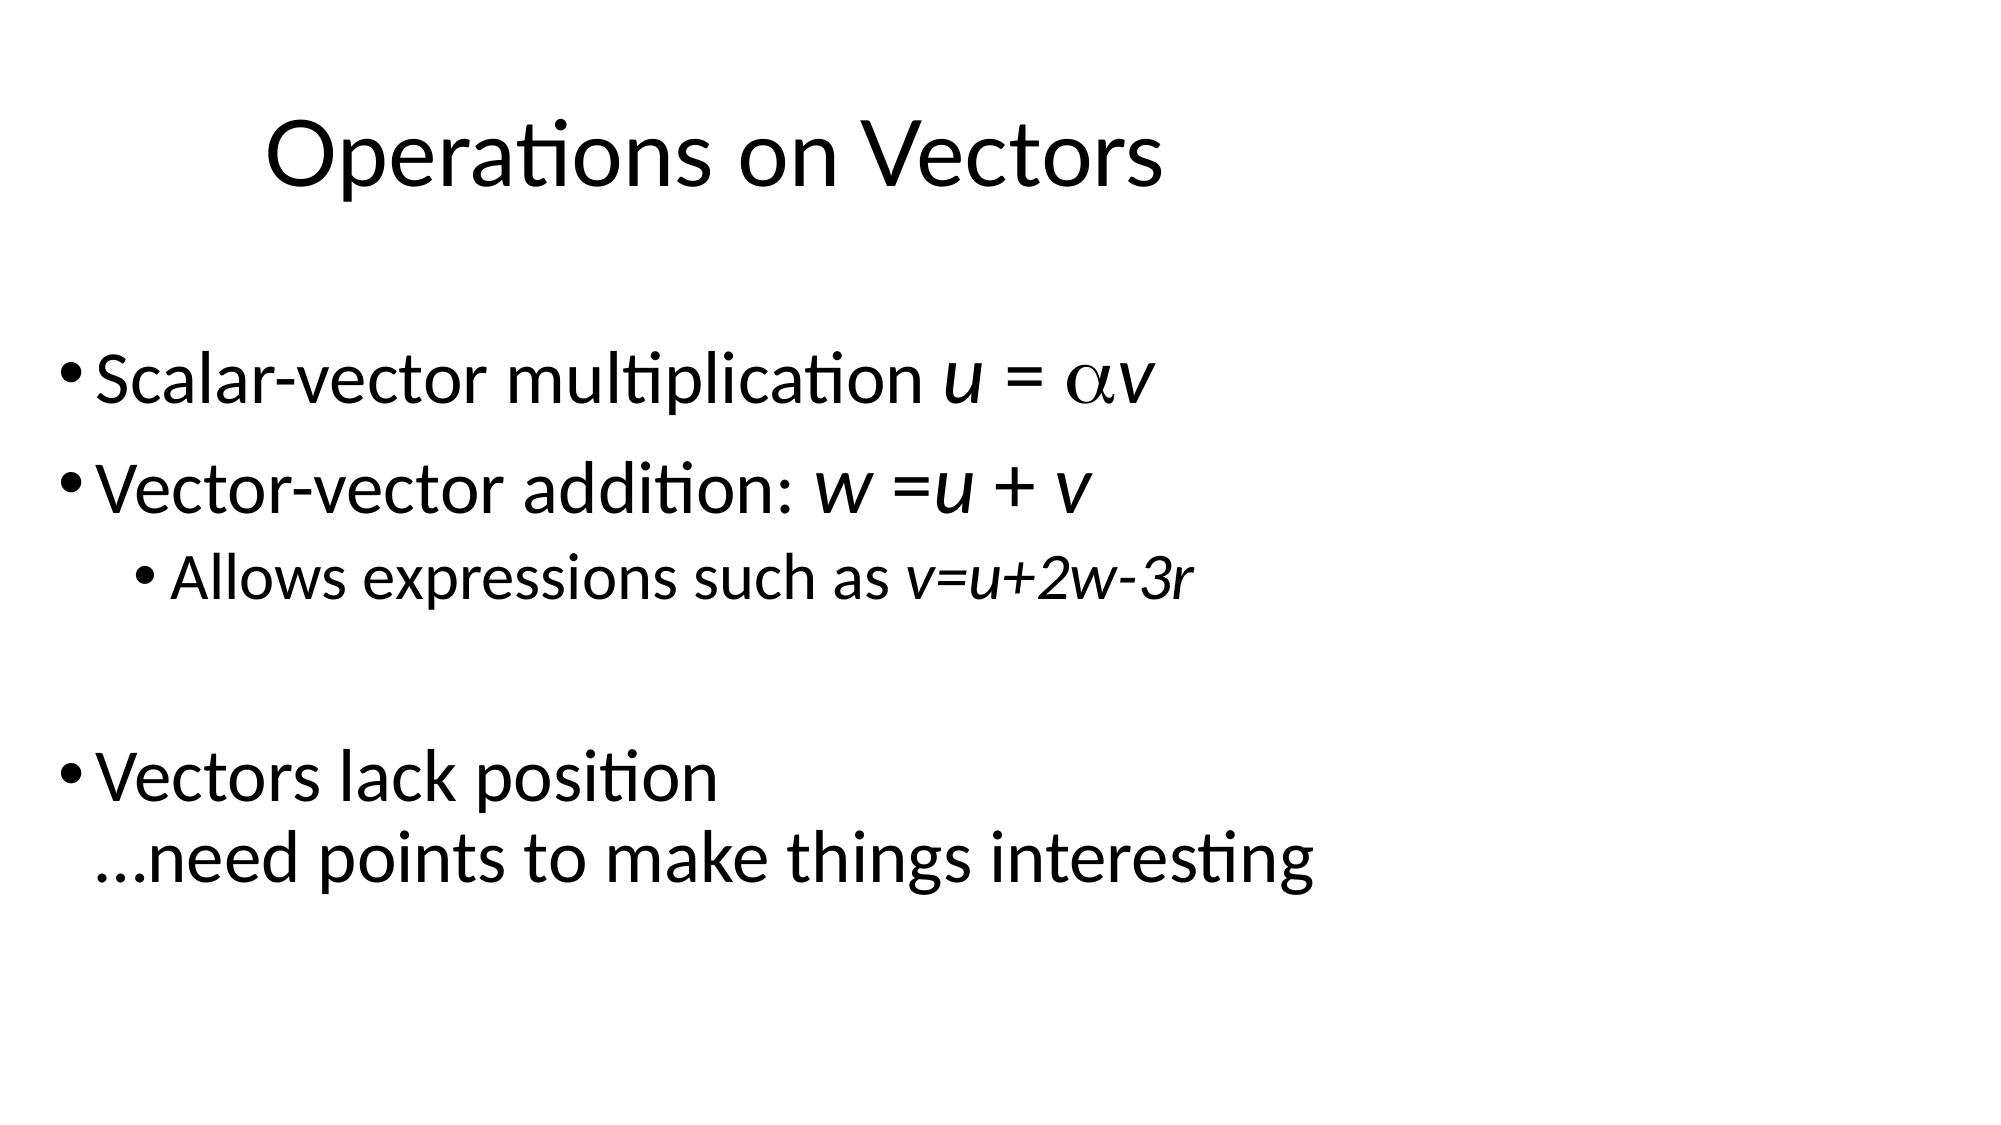

# Operations on Vectors

Scalar-vector multiplication u = αv
Vector-vector addition: w =u + v
Allows expressions such as v=u+2w-3r

Vectors lack position
…need points to make things interesting